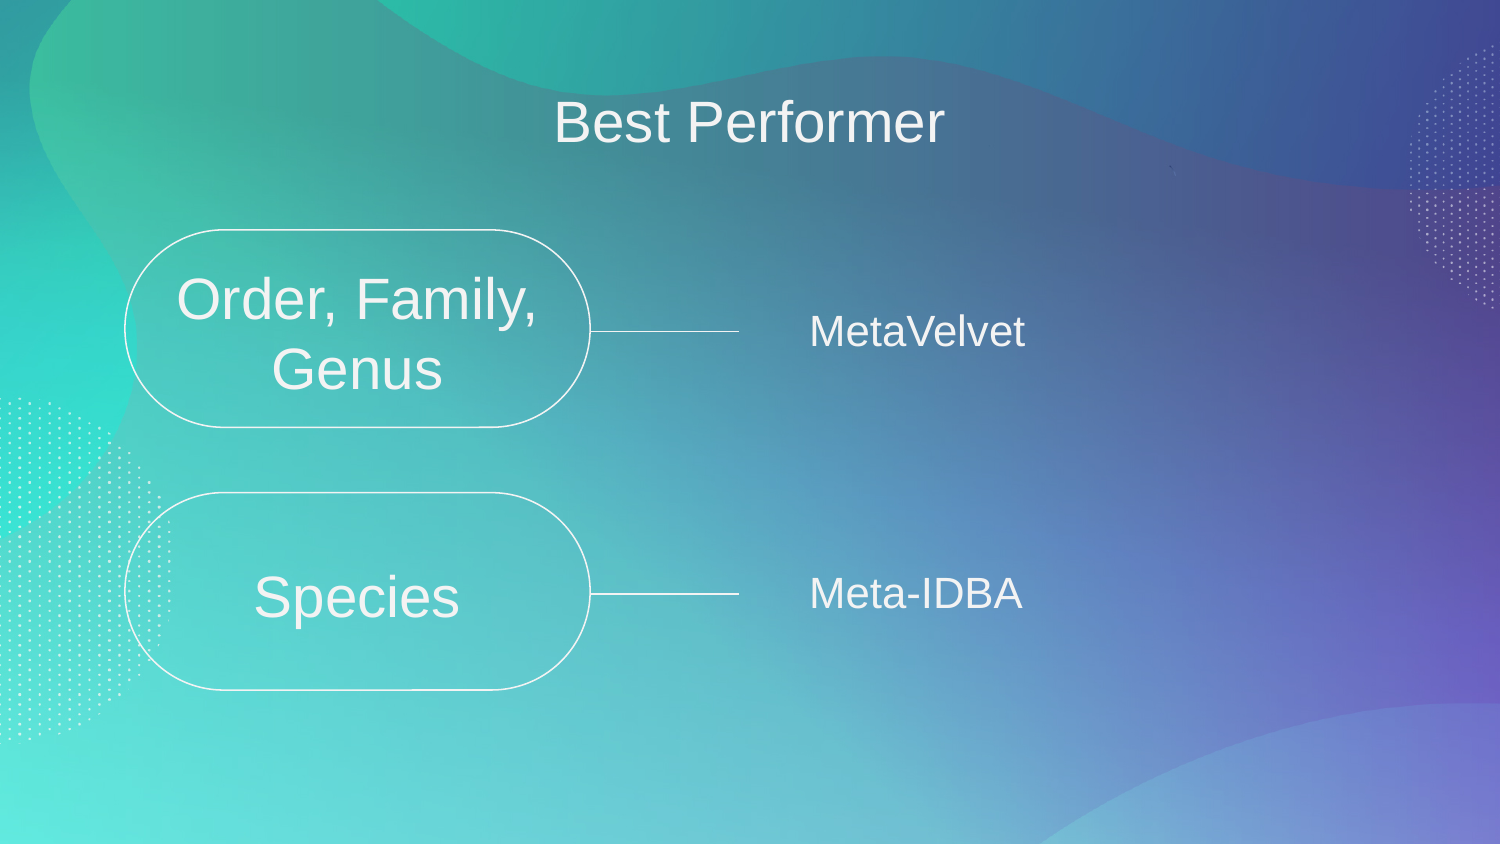

Best Performer
# Order, Family, Genus
MetaVelvet

Species
Meta-IDBA